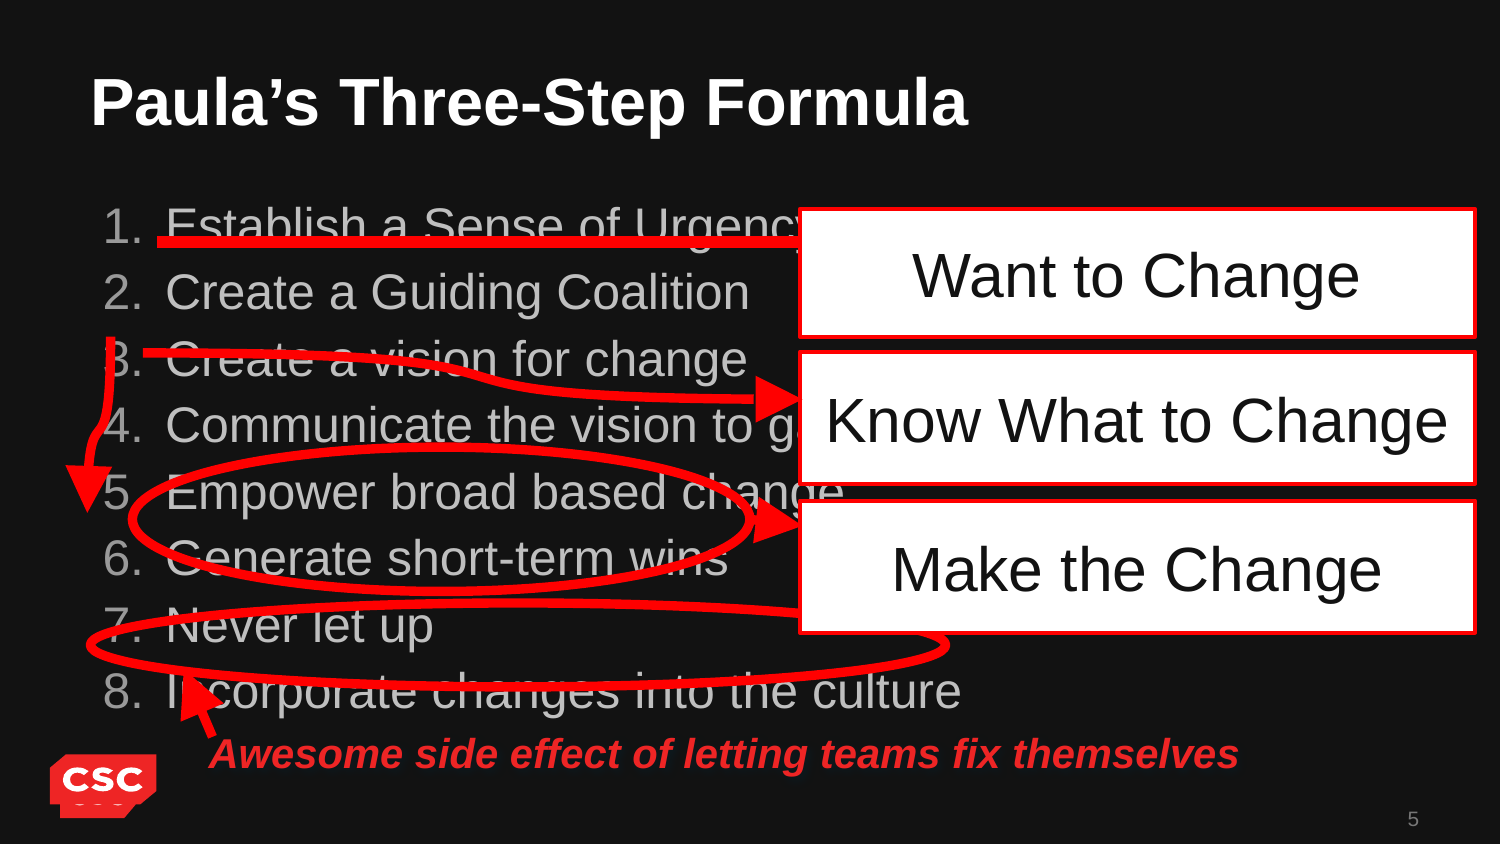

# Paula’s Three-Step Formula
Establish a Sense of Urgency
Create a Guiding Coalition
Create a vision for change
Communicate the vision to gain buy-in
Empower broad based change
Generate short-term wins
Never let up
Incorporate changes into the culture
Want to Change
Know What to Change

Make the Change

Awesome side effect of letting teams fix themselves